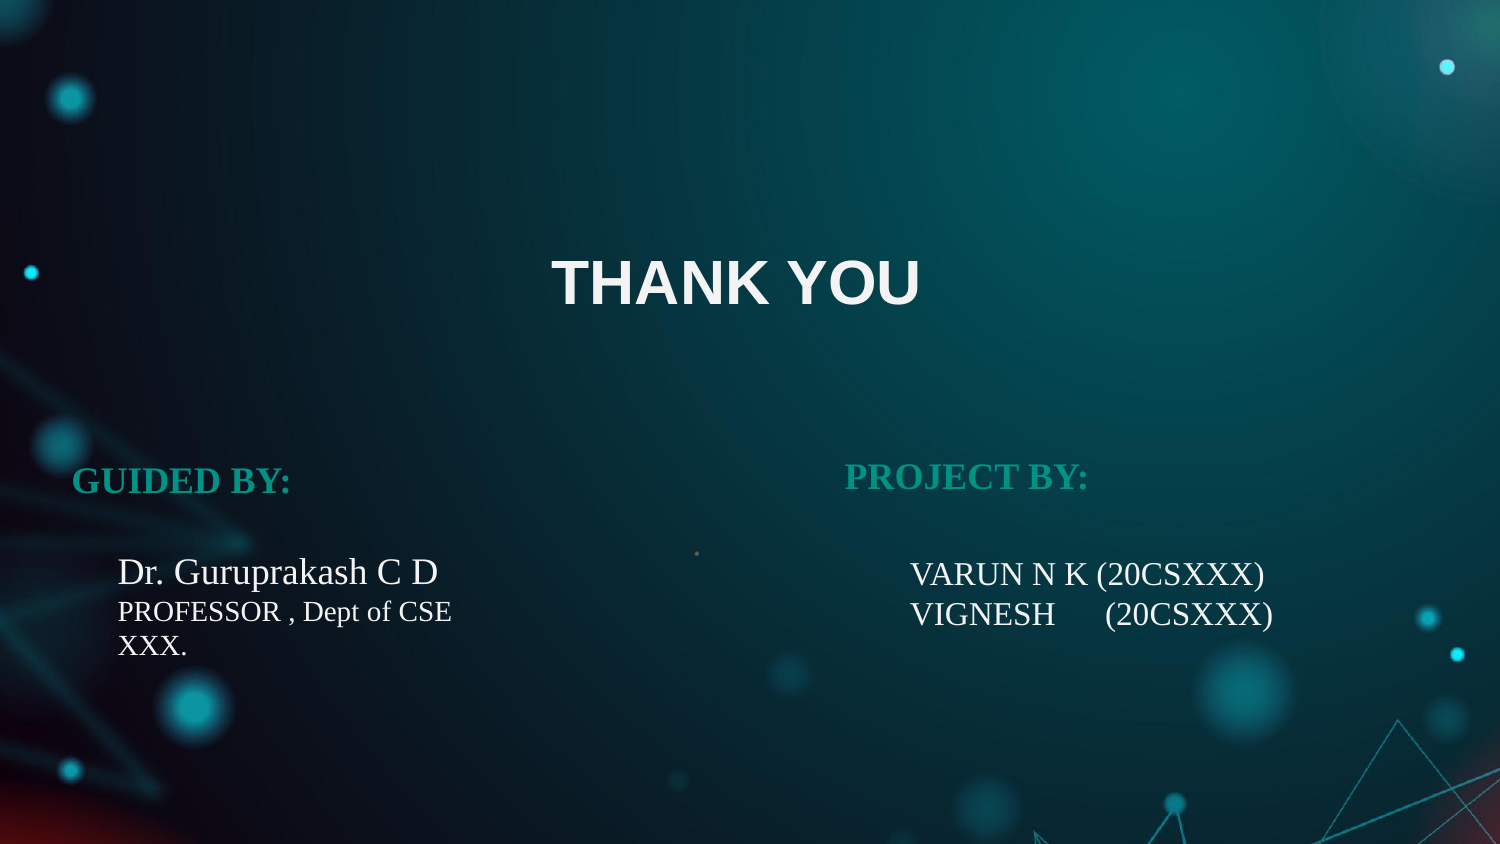

# THANK YOU
PROJECT BY:
GUIDED BY:

Dr. Guruprakash C D
PROFESSOR , Dept of CSE
XXX.

VARUN N K (20CSXXX)
VIGNESH      (20CSXXX)